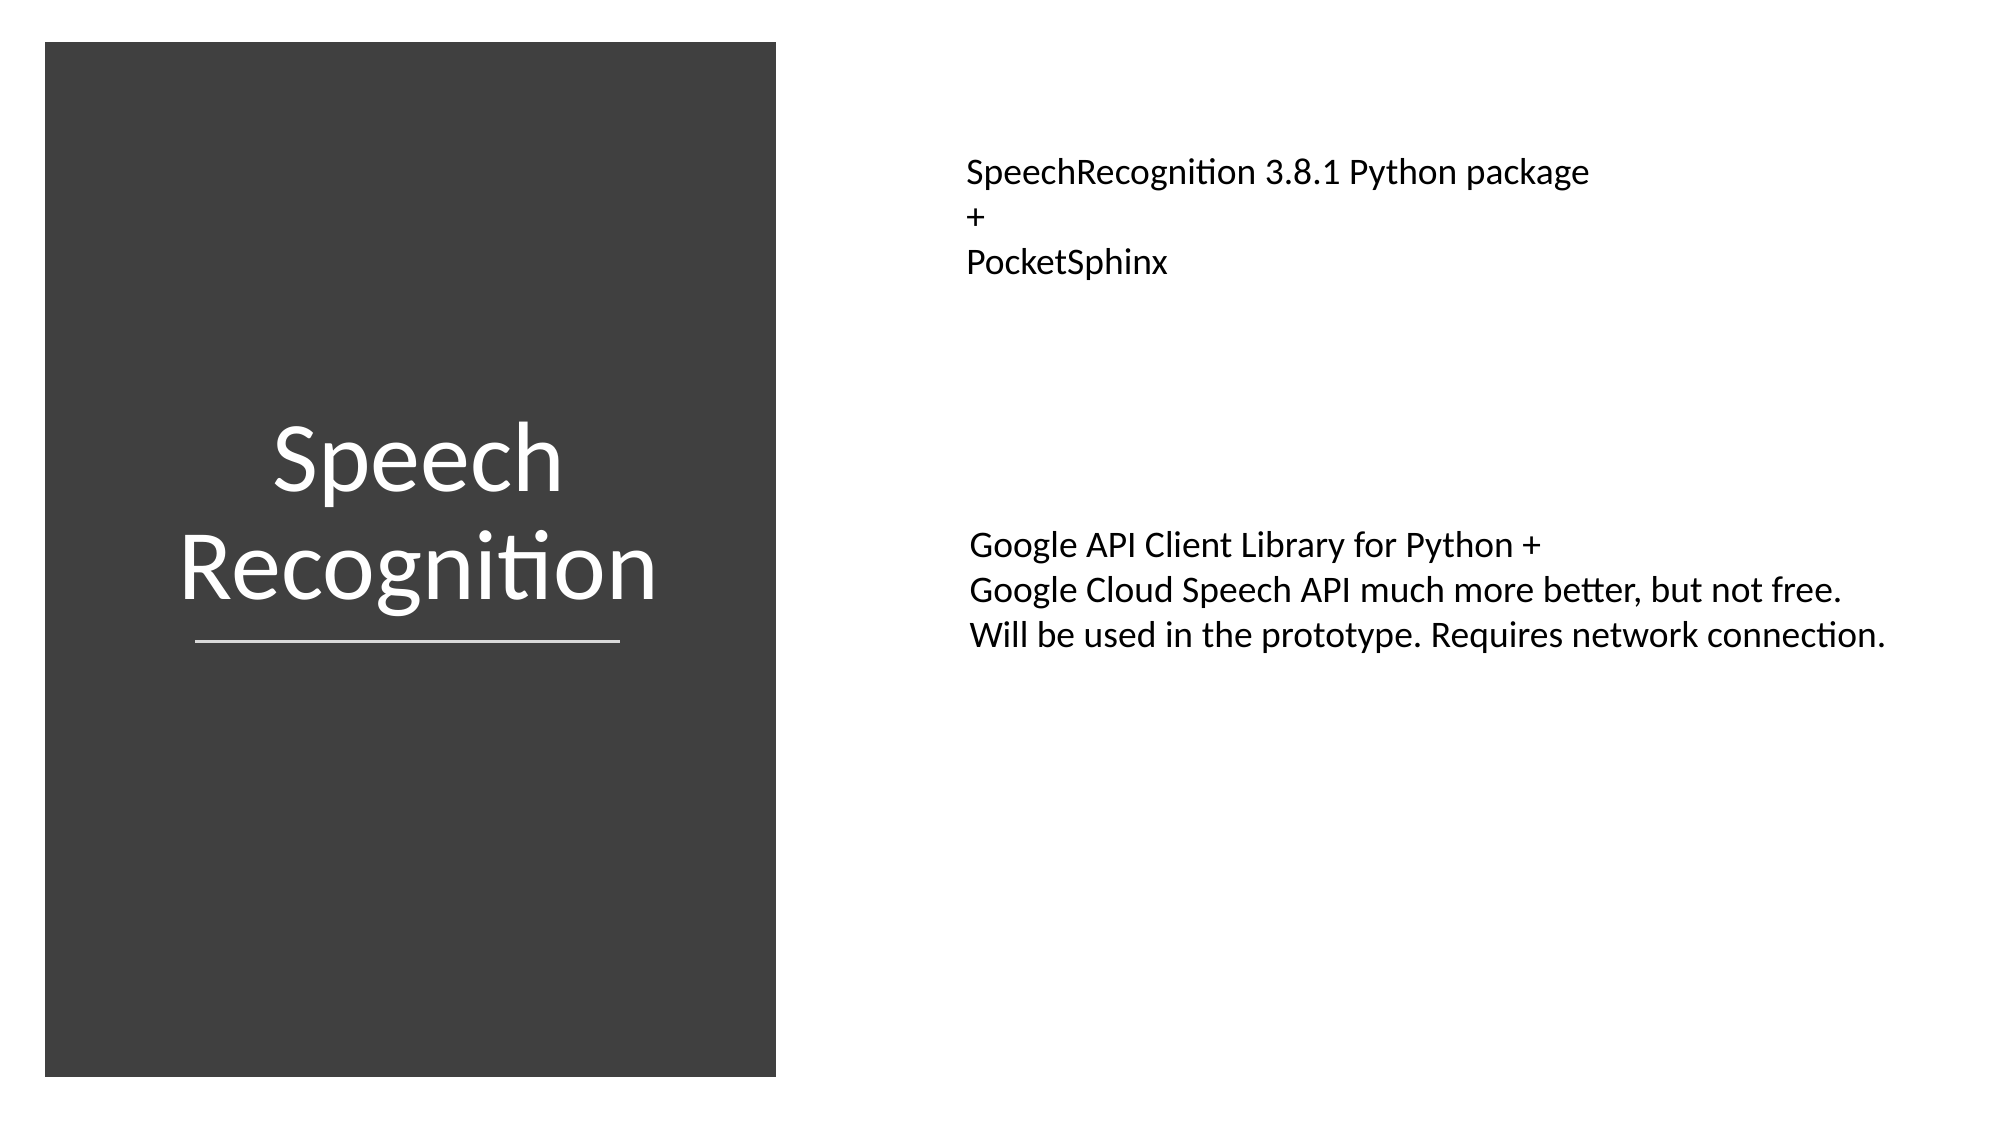

SpeechRecognition 3.8.1 Python package
+
PocketSphinx
Speech Recognition
Google API Client Library for Python +
Google Cloud Speech API much more better, but not free.
Will be used in the prototype. Requires network connection.